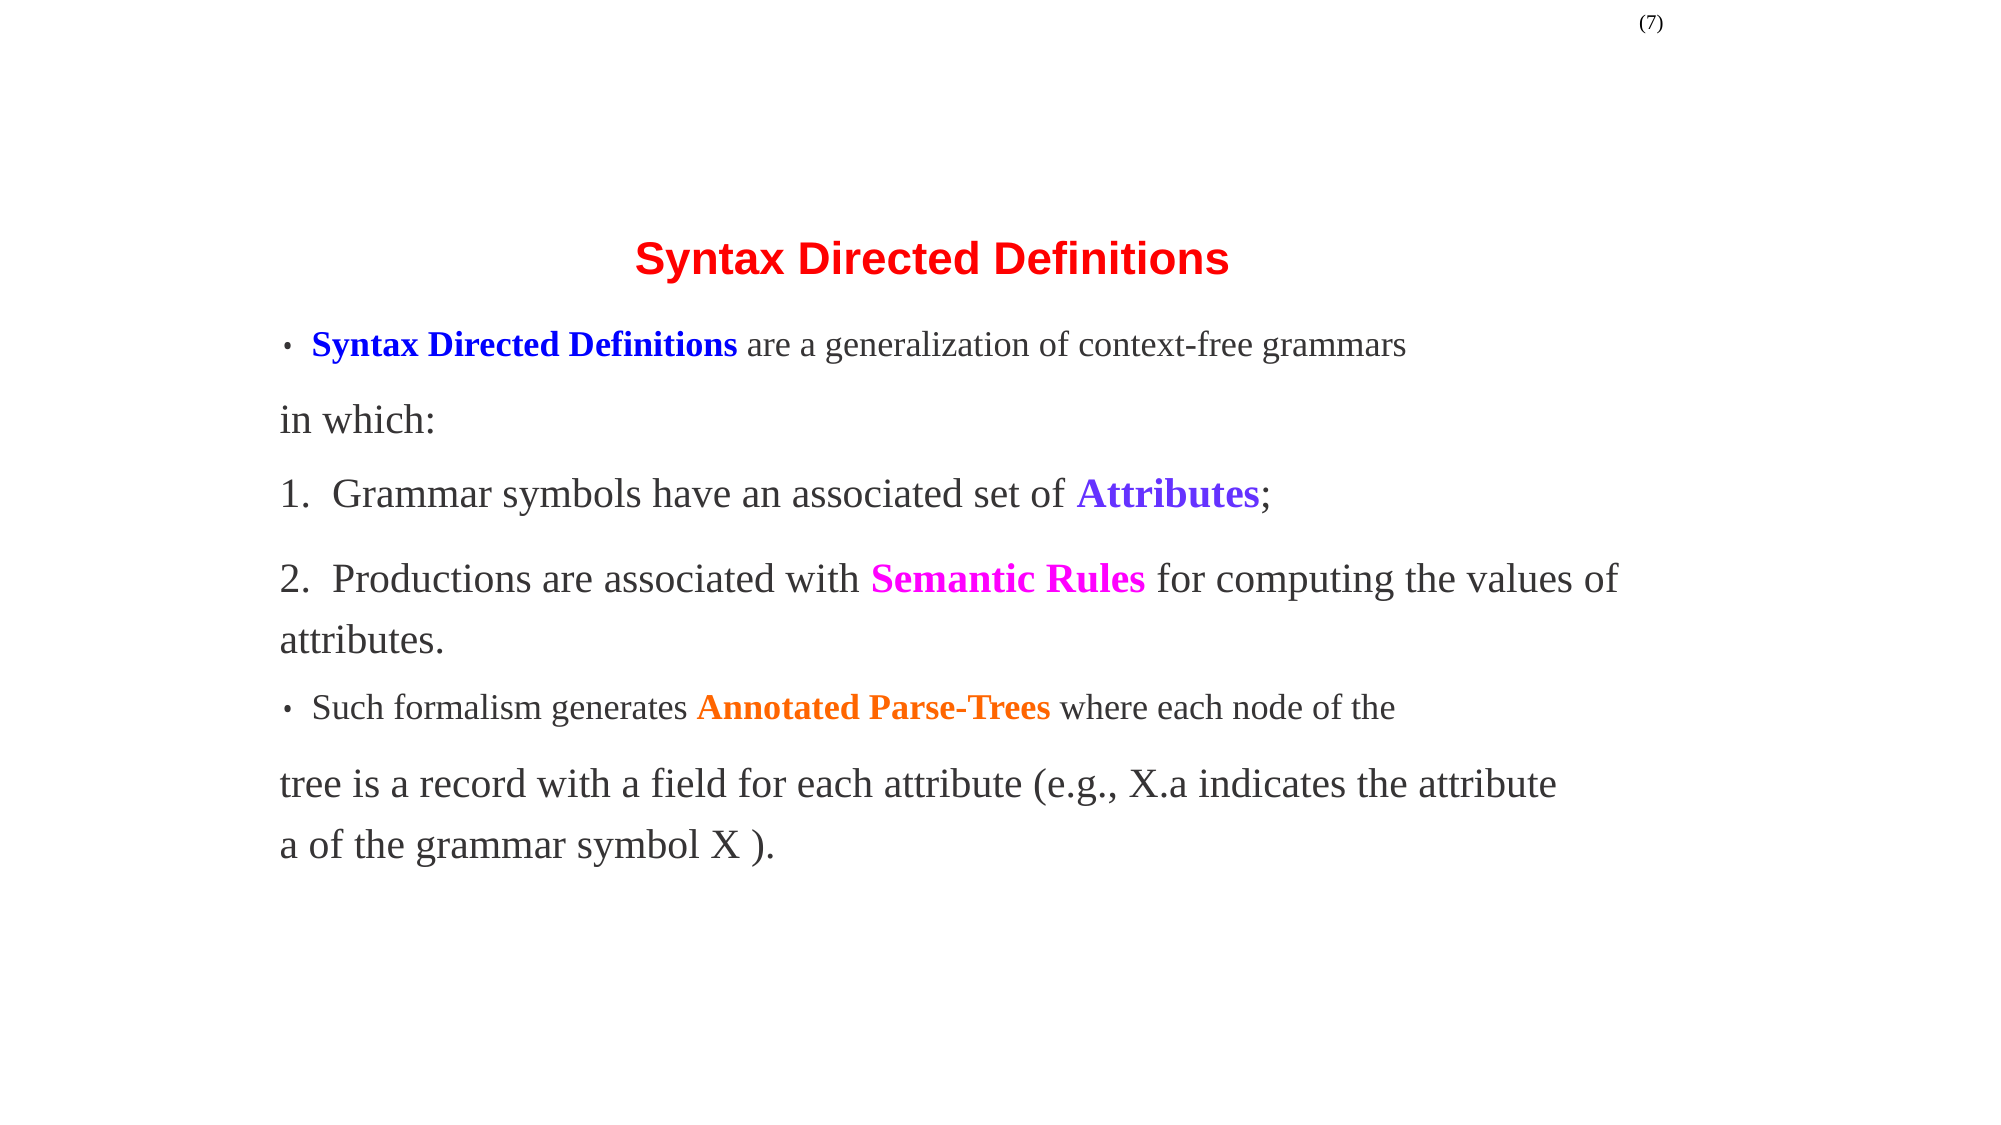

(7)
Syntax Directed Definitions
•  Syntax Directed Definitions are a generalization of context-free grammars
in which:
1.  Grammar symbols have an associated set of Attributes;
2.  Productions are associated with Semantic Rules for computing the values of attributes.
•  Such formalism generates Annotated Parse-Trees where each node of the
tree is a record with a field for each attribute (e.g., X.a indicates the attribute
a of the grammar symbol X ).